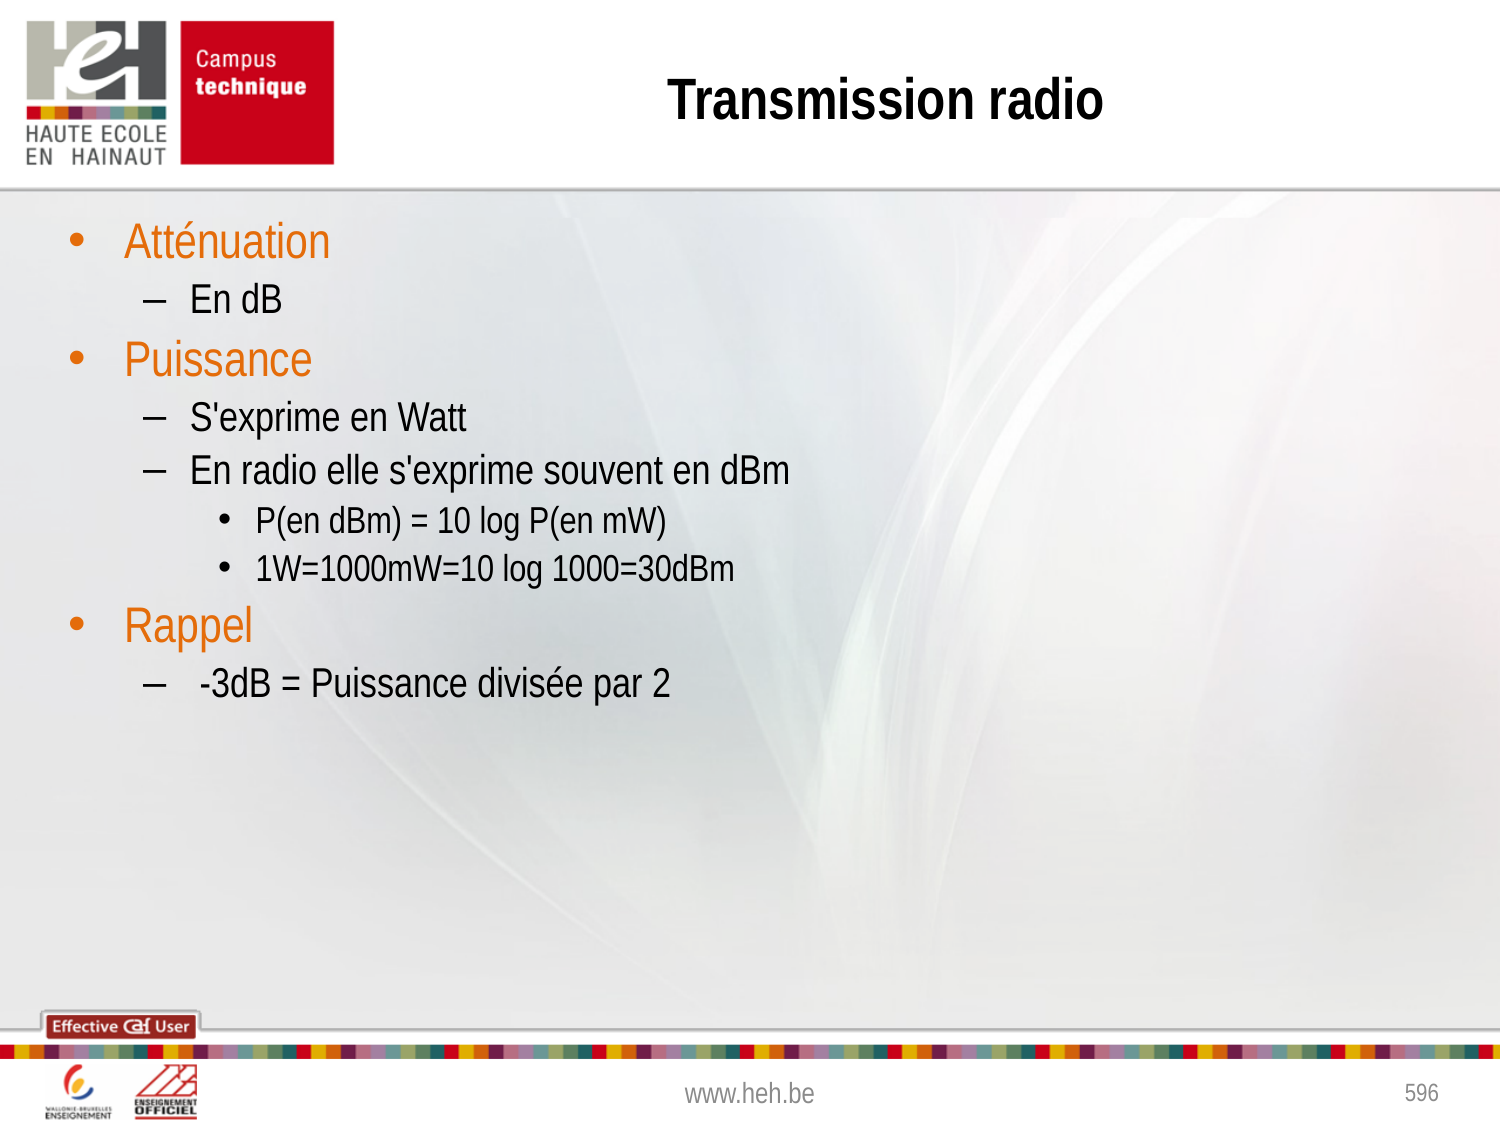

# Transmission radio
Atténuation
En dB
Puissance
S'exprime en Watt
En radio elle s'exprime souvent en dBm
P(en dBm) = 10 log P(en mW)
1W=1000mW=10 log 1000=30dBm
Rappel
 -3dB = Puissance divisée par 2
www.heh.be
596